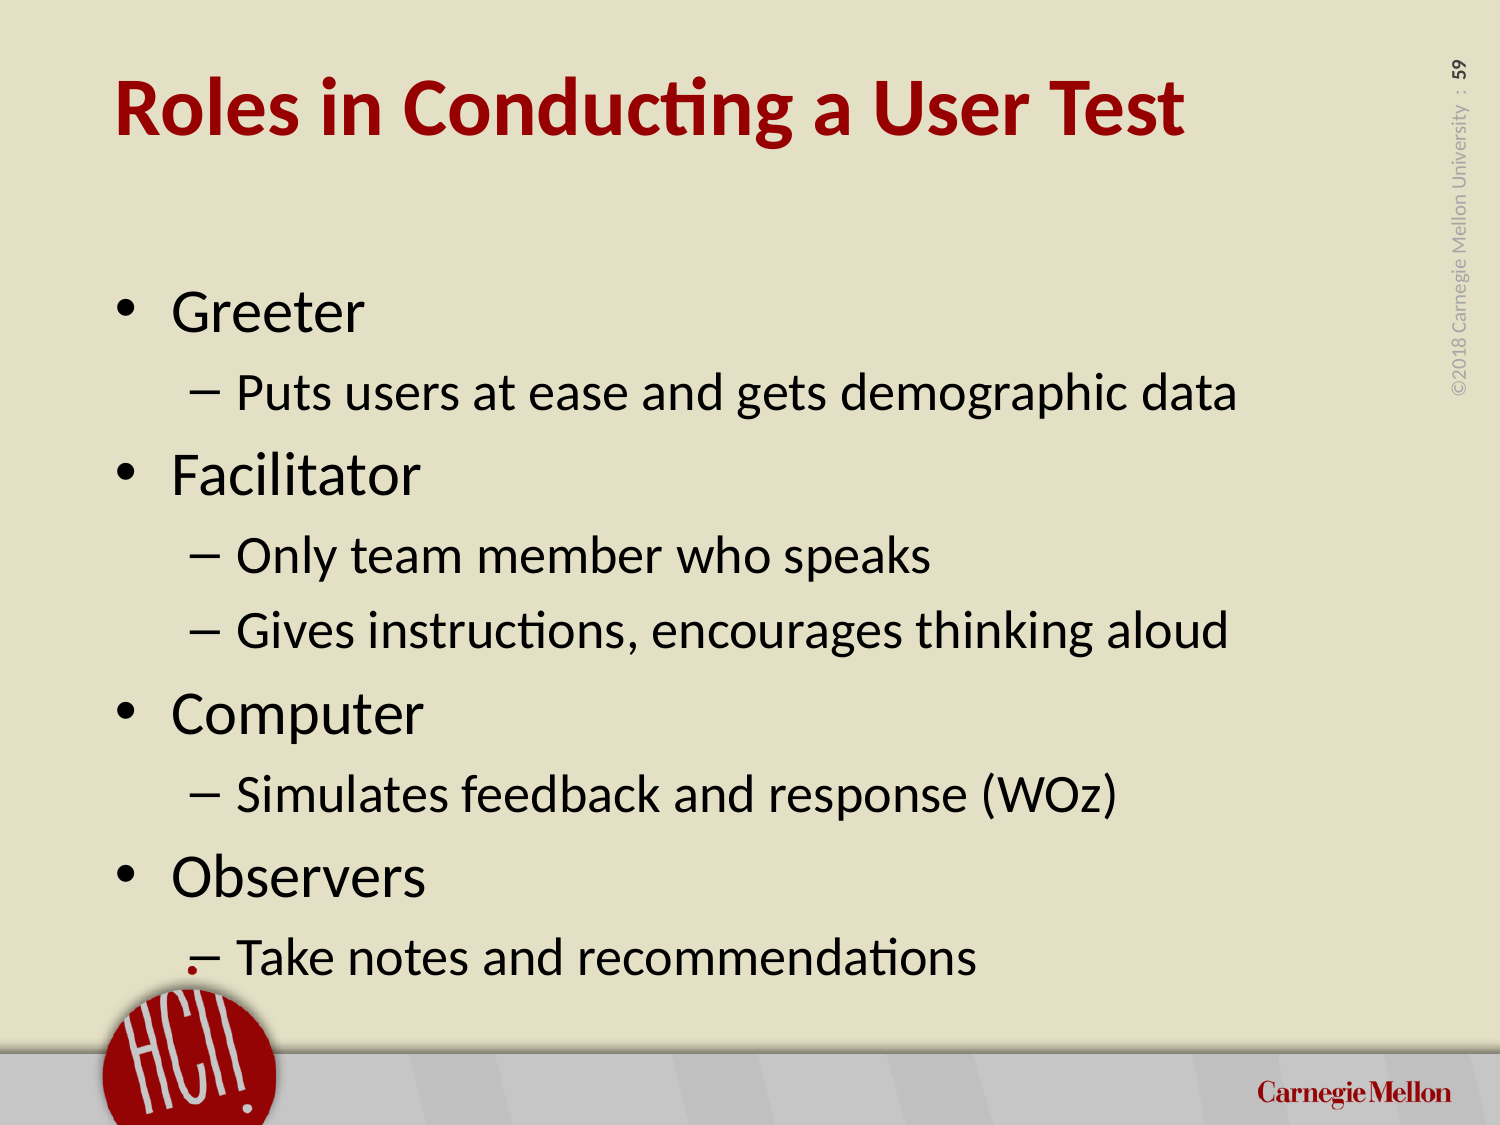

# Roles in Conducting a User Test
Greeter
Puts users at ease and gets demographic data
Facilitator
Only team member who speaks
Gives instructions, encourages thinking aloud
Computer
Simulates feedback and response (WOz)
Observers
Take notes and recommendations